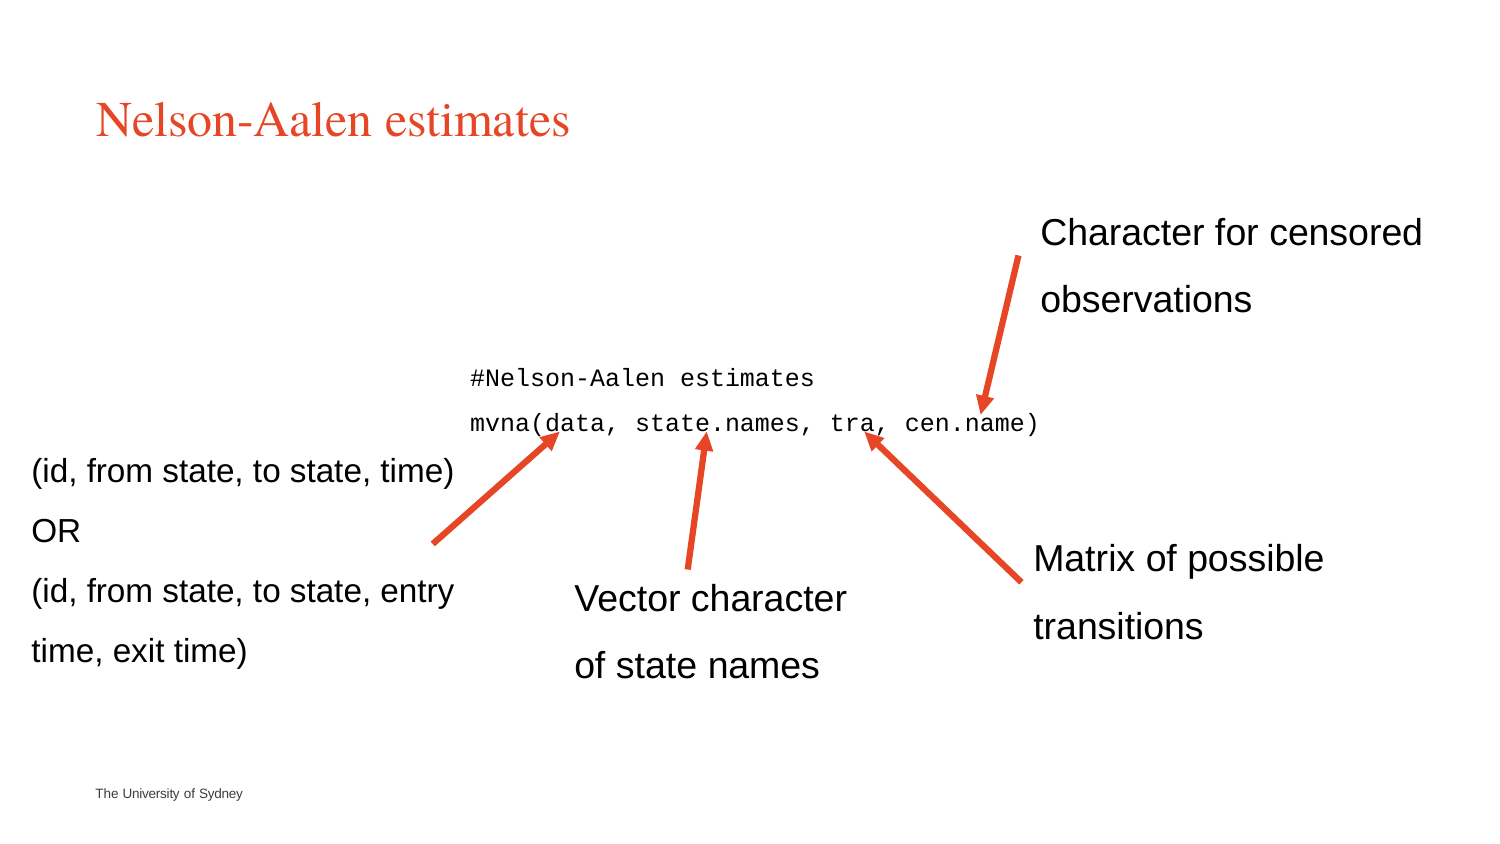

# Nelson-Aalen estimates
Character for censored observations
#Nelson-Aalen estimates
mvna(data, state.names, tra, cen.name)
(id, from state, to state, time) OR
(id, from state, to state, entry time, exit time)
Matrix of possible transitions
Vector character of state names